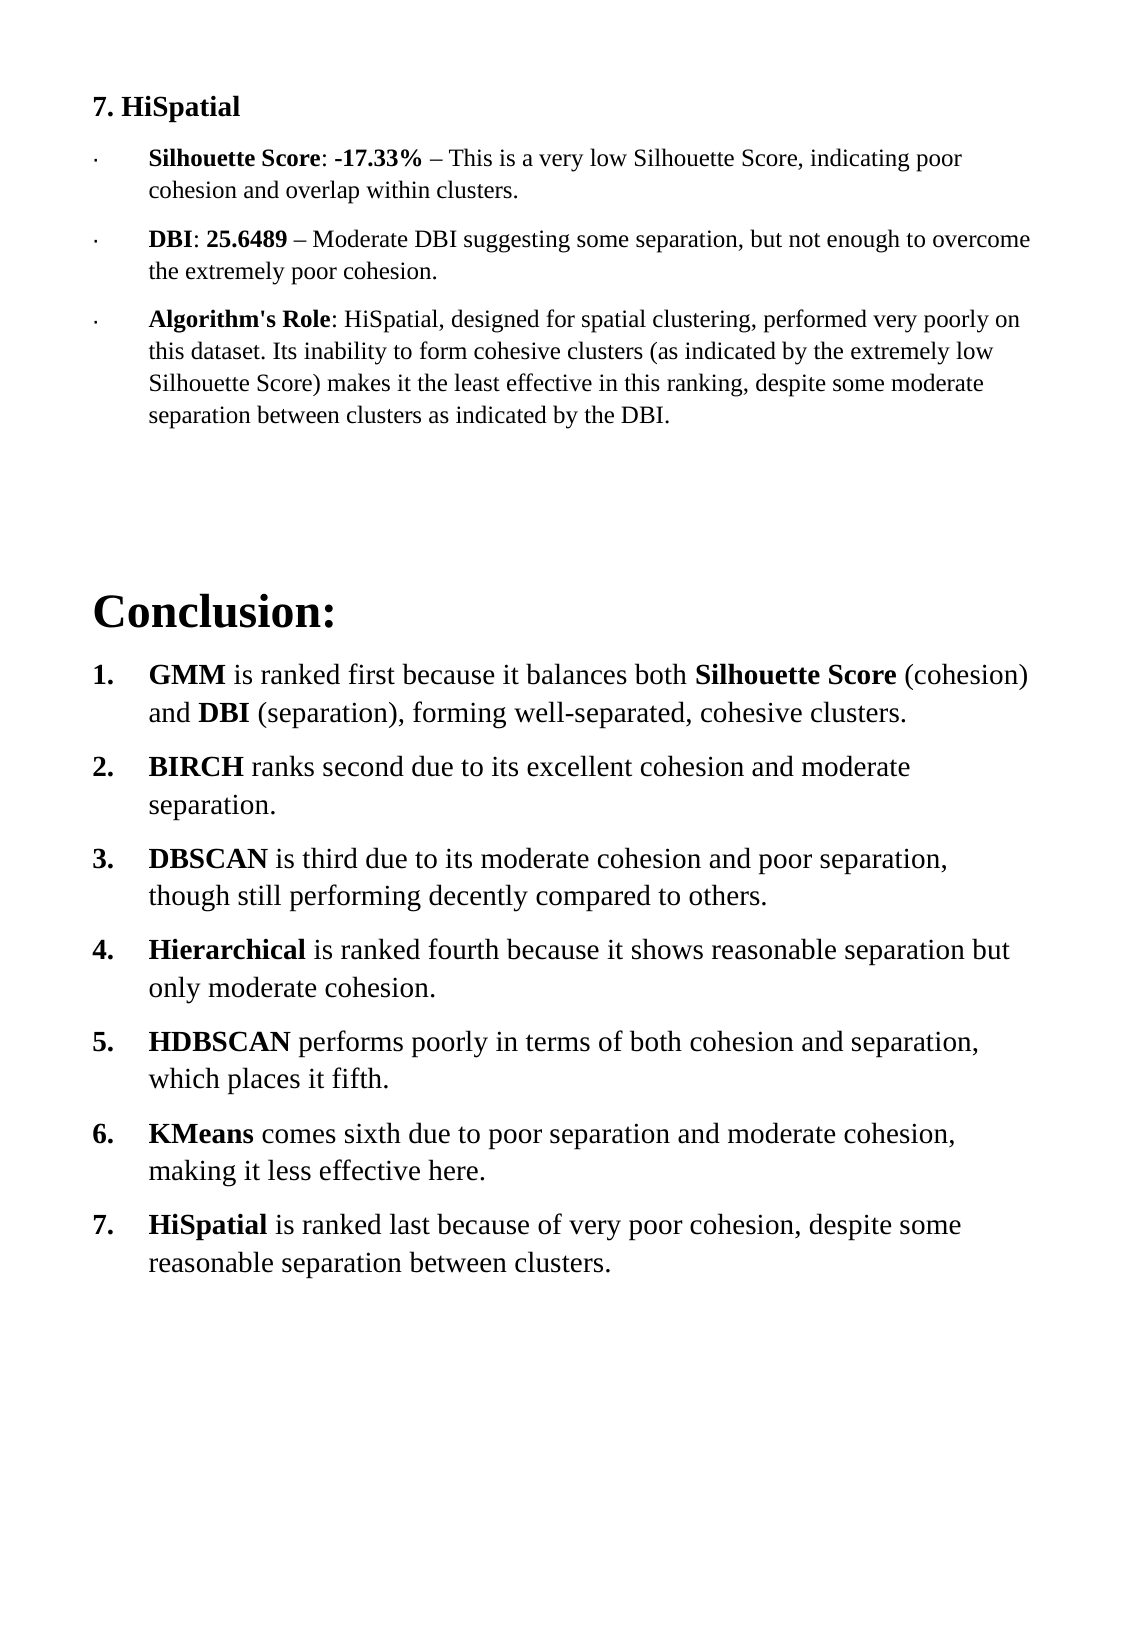

7. HiSpatial
Silhouette Score: -17.33% – This is a very low Silhouette Score, indicating poor cohesion and overlap within clusters.
DBI: 25.6489 – Moderate DBI suggesting some separation, but not enough to overcome the extremely poor cohesion.
Algorithm's Role: HiSpatial, designed for spatial clustering, performed very poorly on this dataset. Its inability to form cohesive clusters (as indicated by the extremely low Silhouette Score) makes it the least effective in this ranking, despite some moderate separation between clusters as indicated by the DBI.

Conclusion:
GMM is ranked first because it balances both Silhouette Score (cohesion) and DBI (separation), forming well-separated, cohesive clusters.
BIRCH ranks second due to its excellent cohesion and moderate separation.
DBSCAN is third due to its moderate cohesion and poor separation, though still performing decently compared to others.
Hierarchical is ranked fourth because it shows reasonable separation but only moderate cohesion.
HDBSCAN performs poorly in terms of both cohesion and separation, which places it fifth.
KMeans comes sixth due to poor separation and moderate cohesion, making it less effective here.
HiSpatial is ranked last because of very poor cohesion, despite some reasonable separation between clusters.